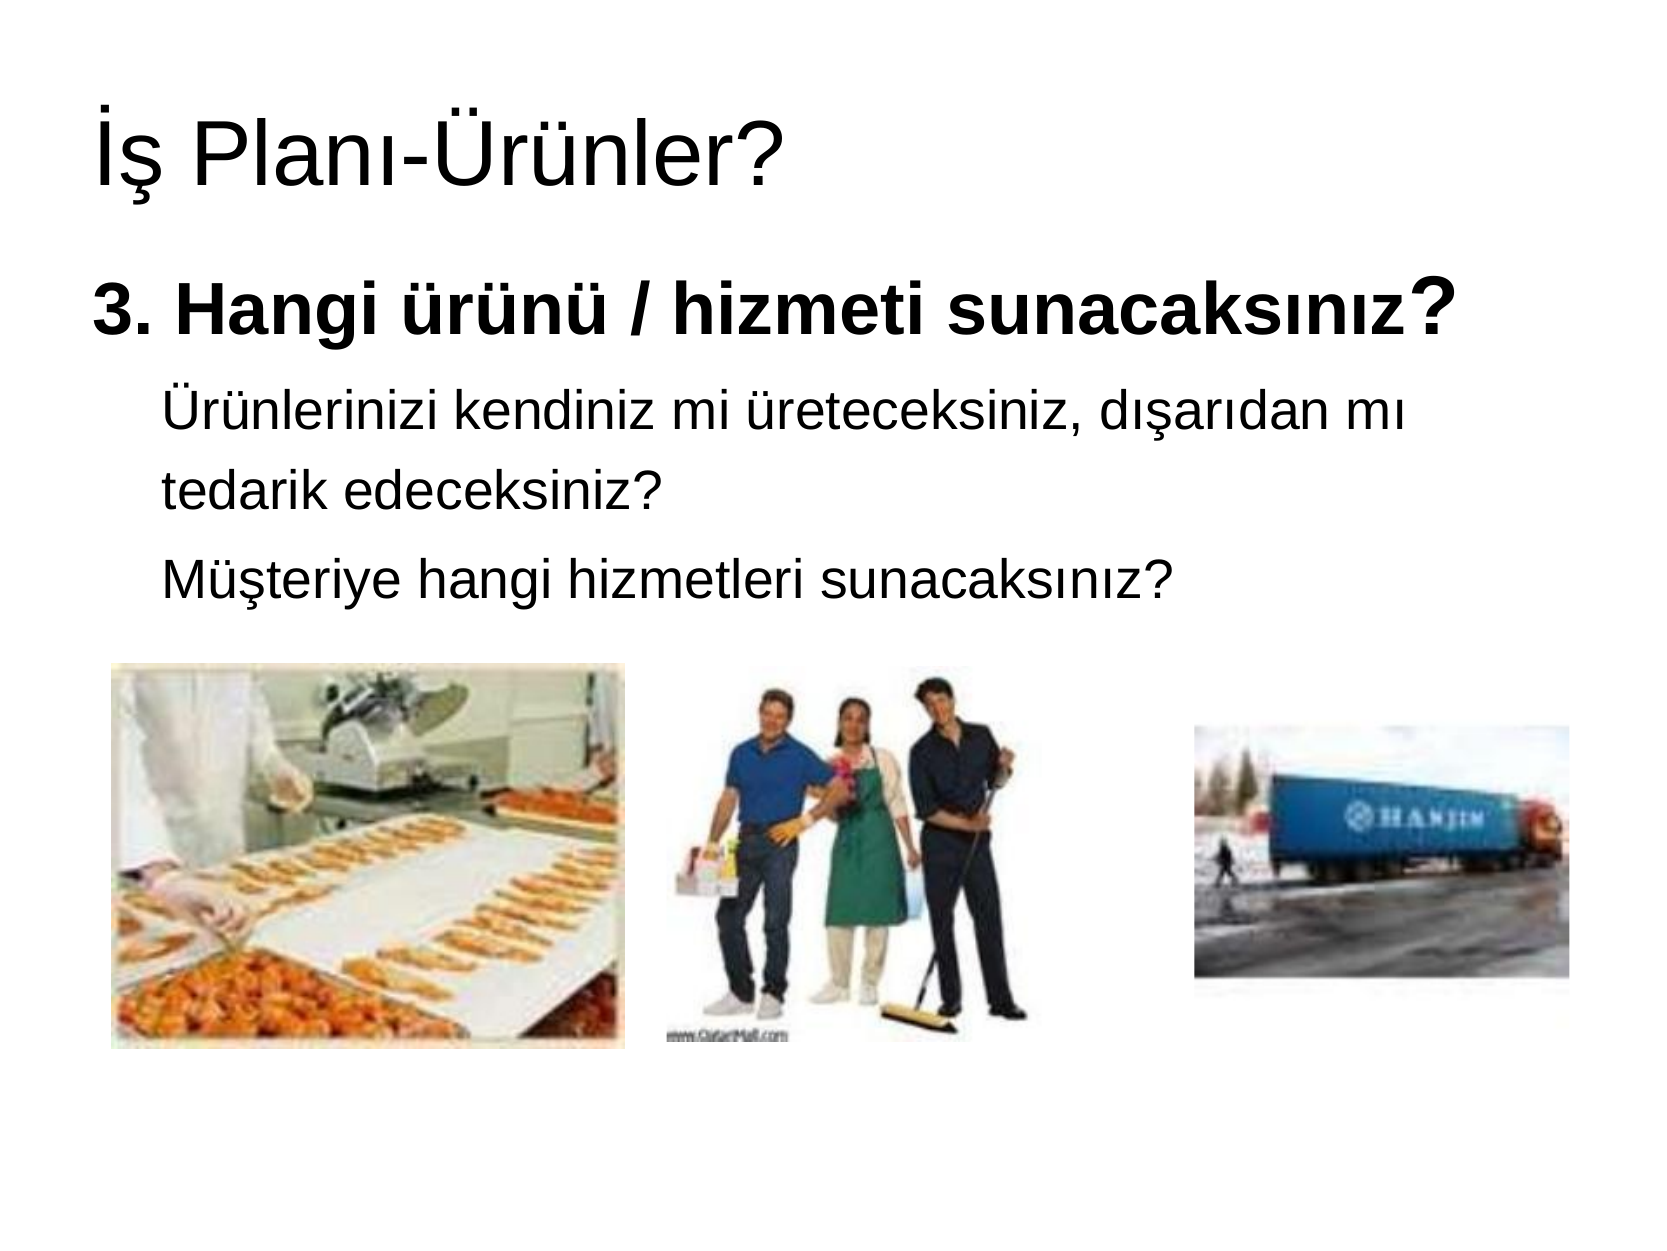

İş Planı-Ürünler?
#
3. Hangi ürünü / hizmeti sunacaksınız?
Ürünlerinizi kendiniz mi üreteceksiniz, dışarıdan mı tedarik edeceksiniz?
Müşteriye hangi hizmetleri sunacaksınız?